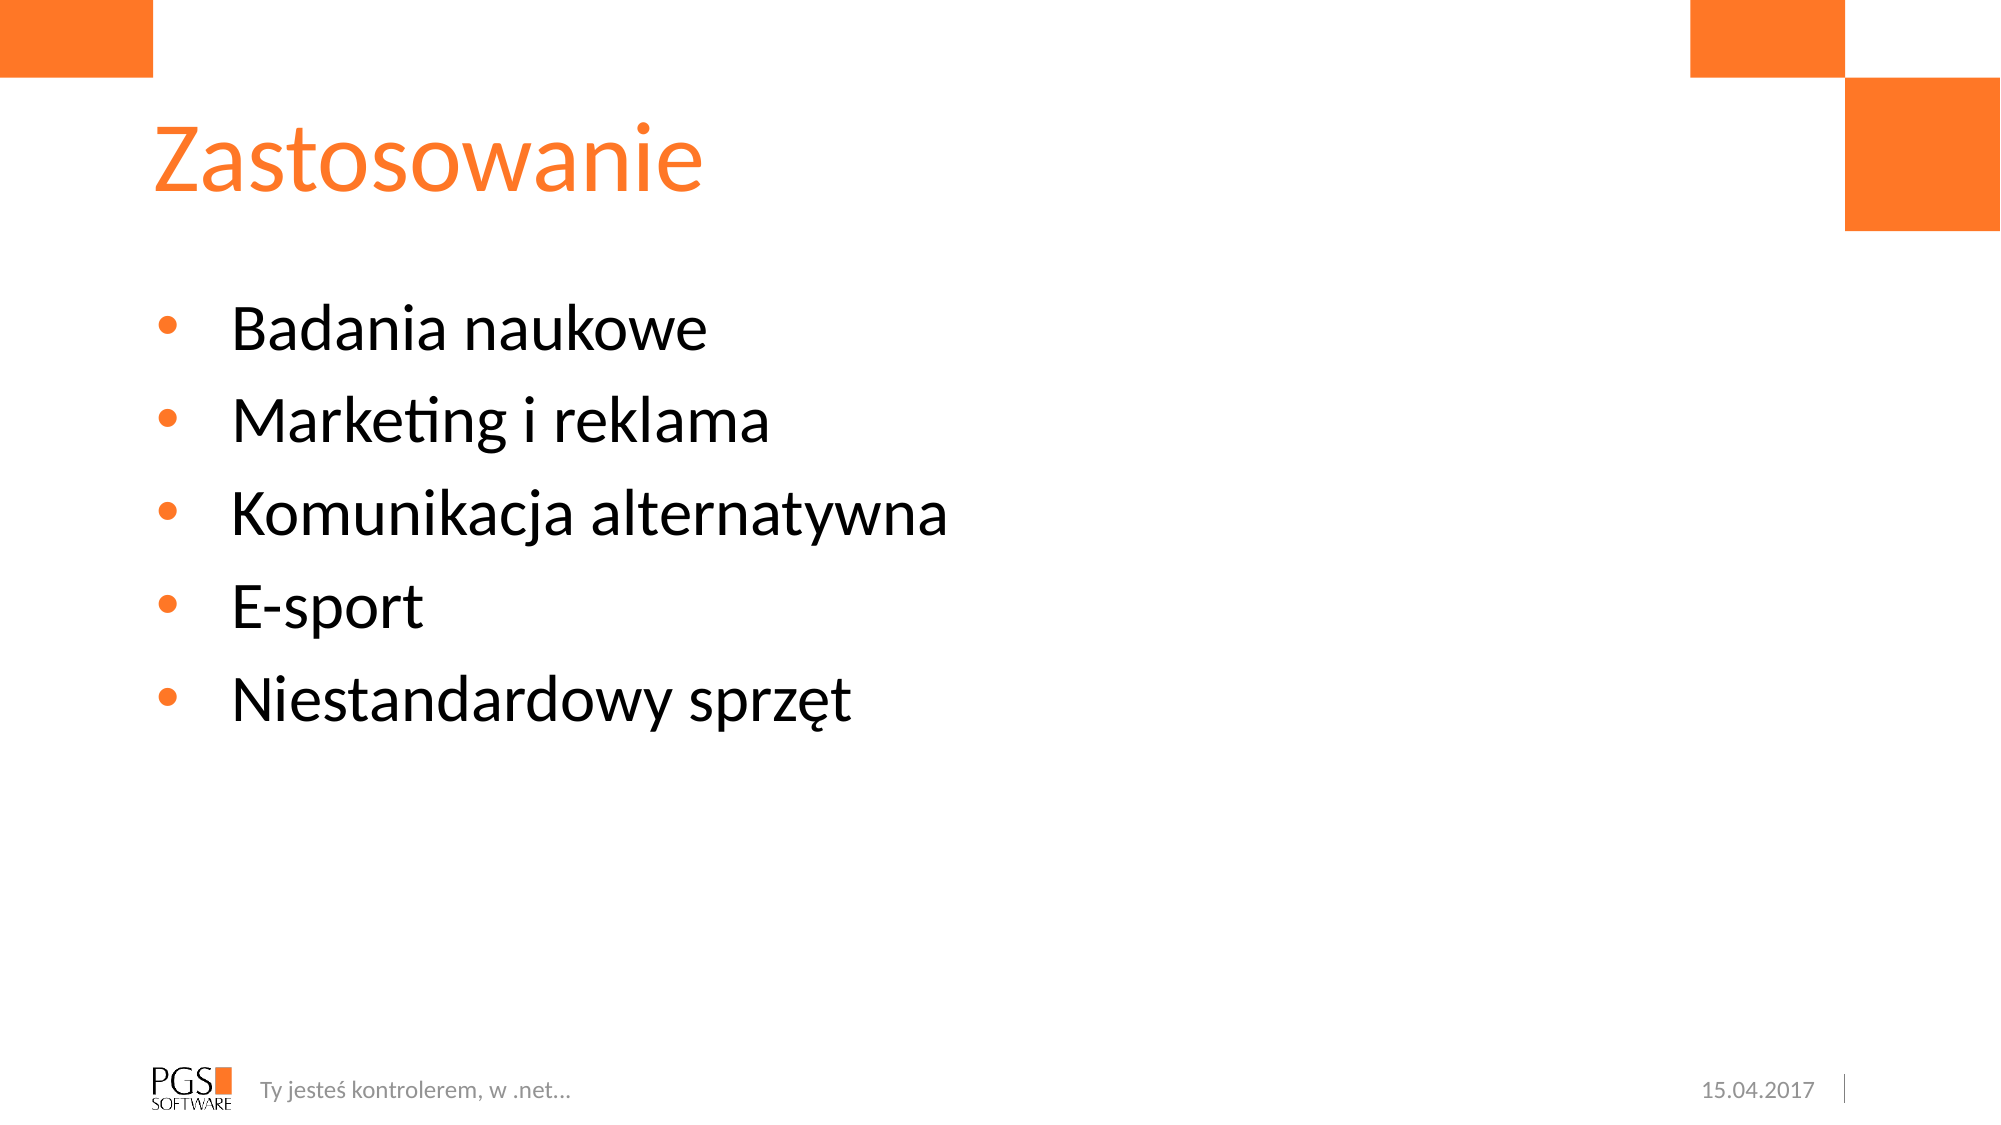

# Zastosowanie
Badania naukowe
Marketing i reklama
Komunikacja alternatywna
E-sport
Niestandardowy sprzęt
Ty jesteś kontrolerem, w .net...
15.04.2017